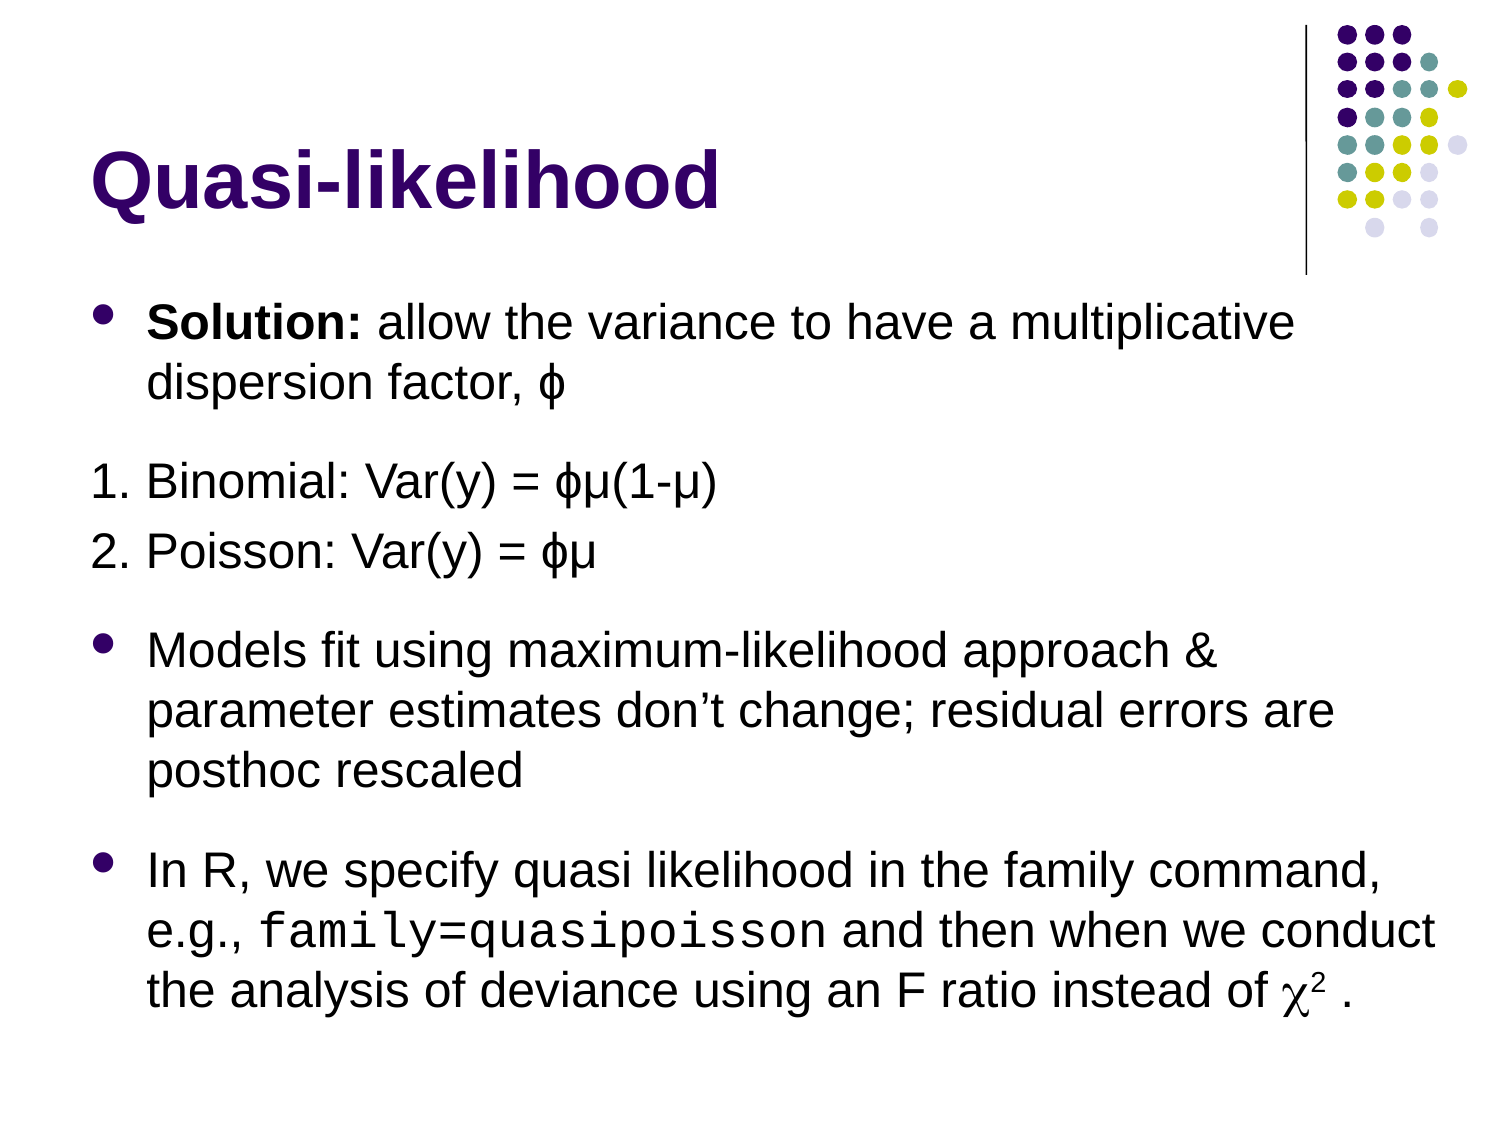

# Quasi-likelihood
Solution: allow the variance to have a multiplicative dispersion factor, ϕ

1. Binomial: Var(y) = ϕμ(1-μ)
2. Poisson: Var(y) = ϕμ

Models fit using maximum-likelihood approach & parameter estimates don’t change; residual errors are posthoc rescaled

In R, we specify quasi likelihood in the family command, e.g., family=quasipoisson and then when we conduct the analysis of deviance using an F ratio instead of χ2 .